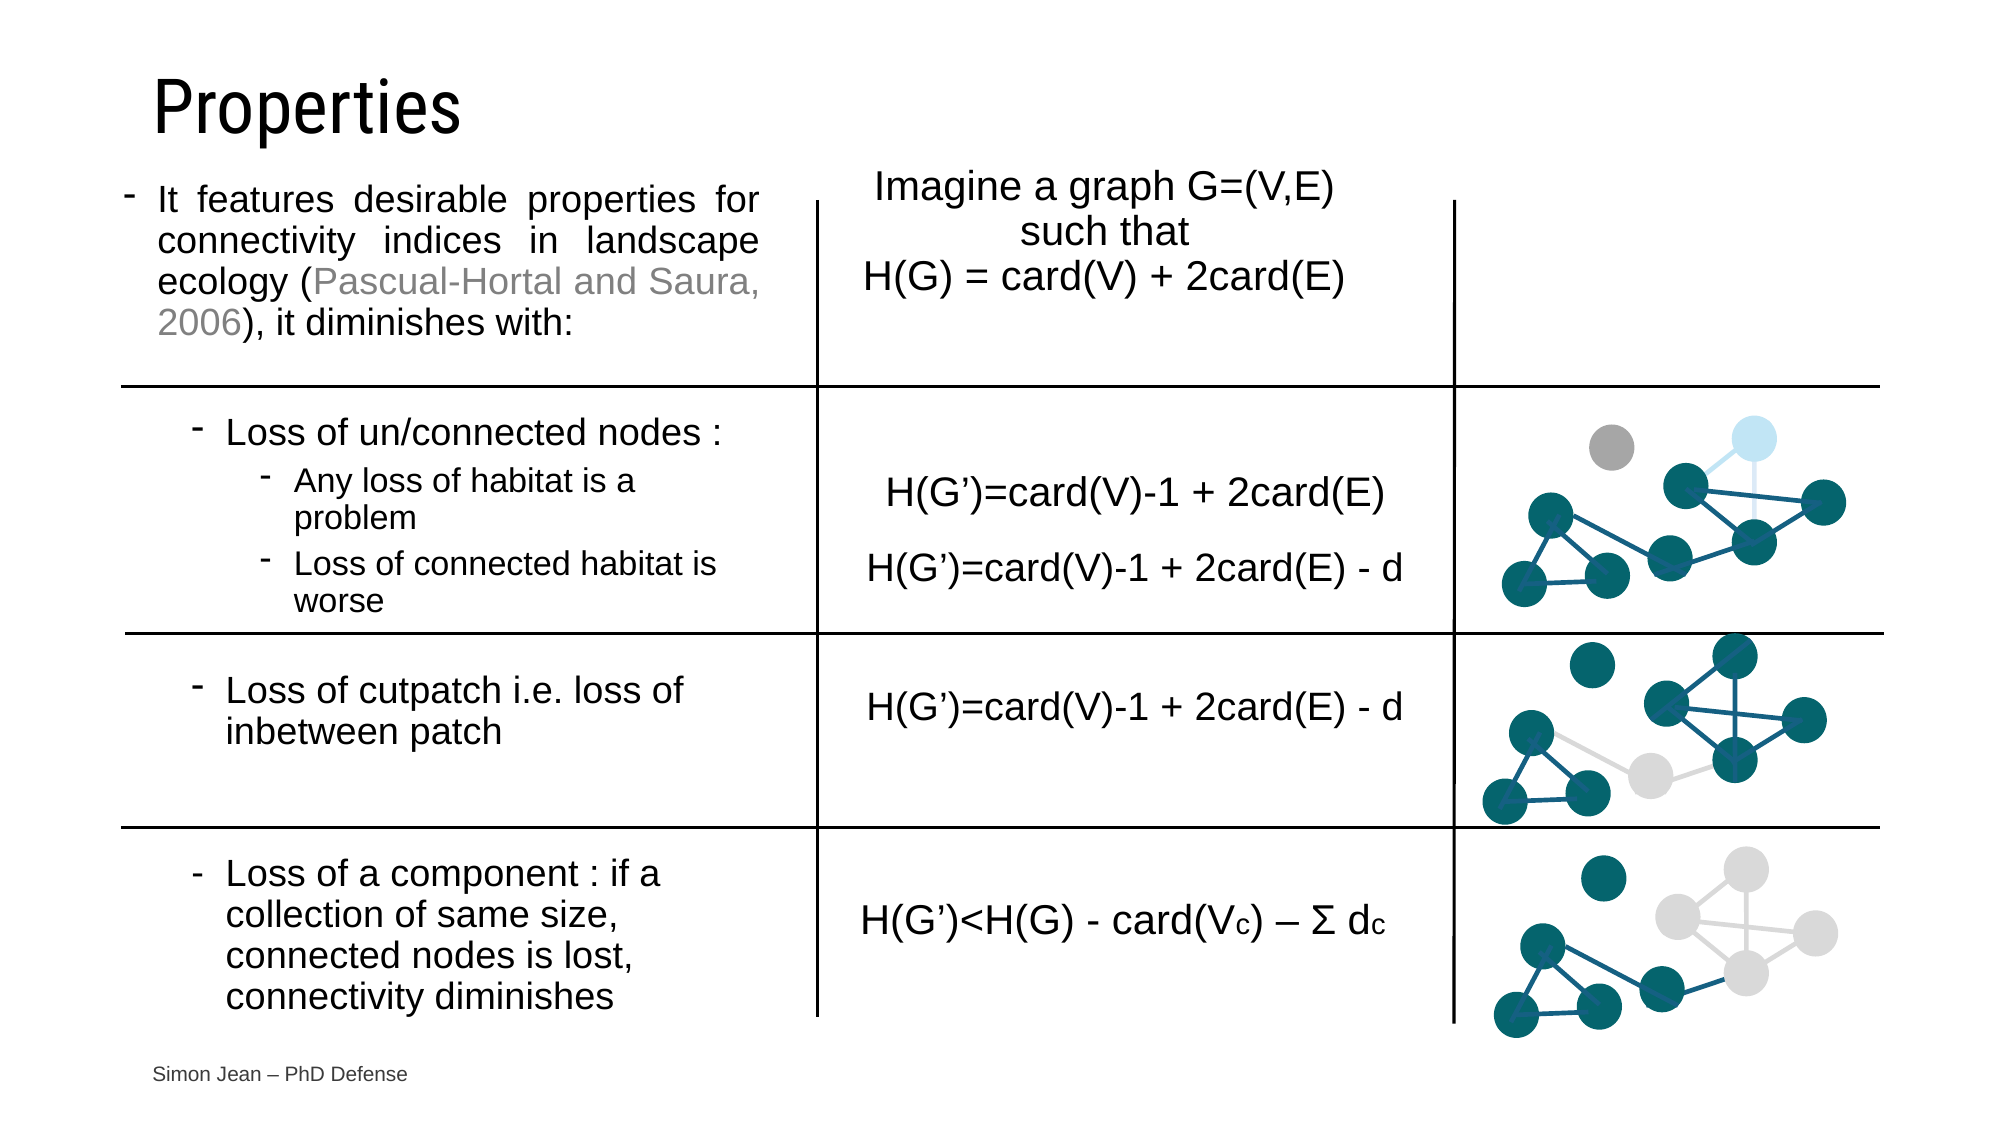

# Properties
Imagine a graph G=(V,E)
such that
H(G) = card(V) + 2card(E)
It features desirable properties for connectivity indices in landscape ecology (Pascual-Hortal and Saura, 2006), it diminishes with:

Loss of un/connected nodes :
Any loss of habitat is a problem
Loss of connected habitat is worse

Loss of cutpatch i.e. loss of inbetween patch

Loss of a component : if a collection of same size, connected nodes is lost, connectivity diminishes

H(G’)=card(V)-1 + 2card(E)

H(G’)=card(V)-1 + 2card(E) - d

H(G’)=card(V)-1 + 2card(E) - d

H(G’)<H(G) - card(Vc) – Σ dc

Simon Jean – PhD Defense